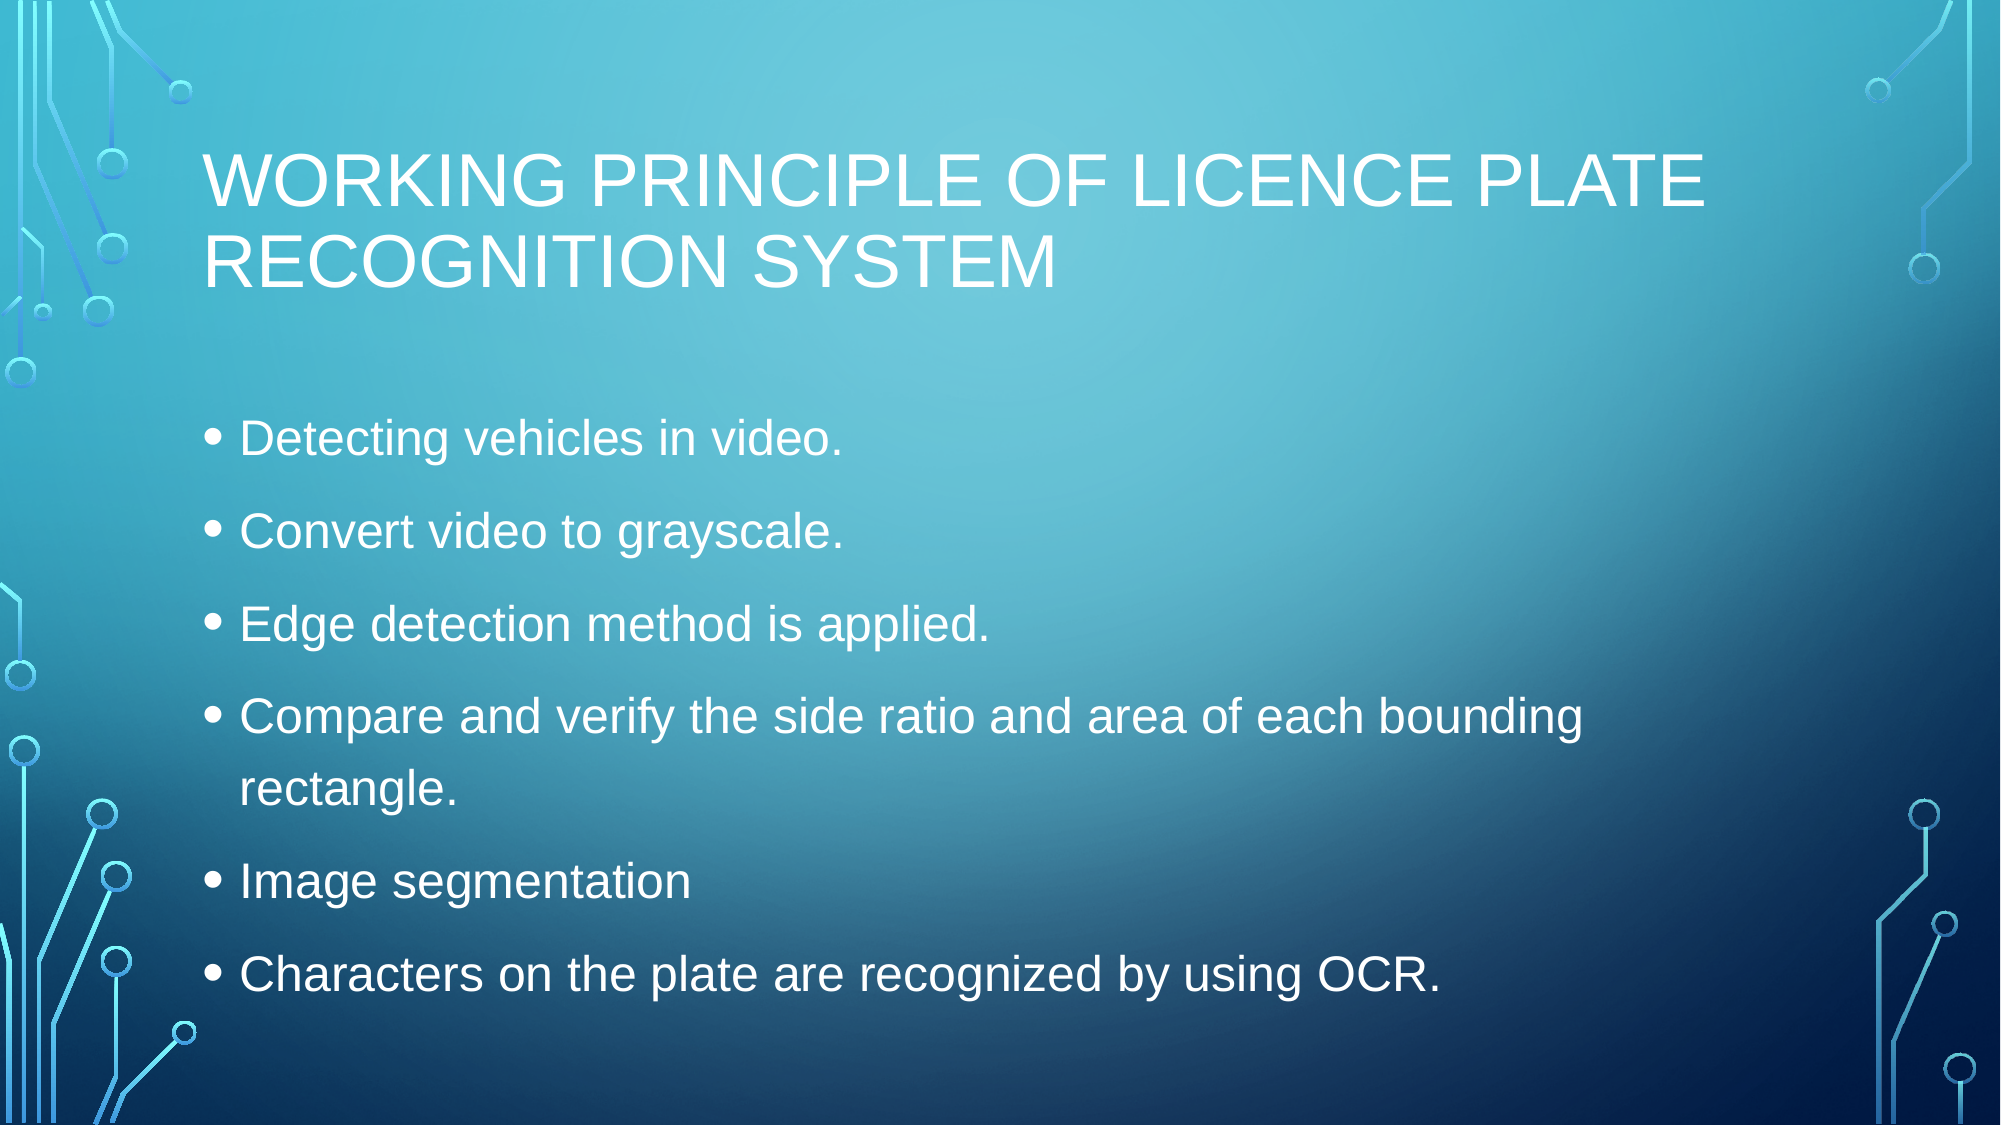

# WORKING PRINCIPLE OF LICENCE PLATE RECOGNITION SYSTEM
Detecting vehicles in video.
Convert video to grayscale.
Edge detection method is applied.
Compare and verify the side ratio and area of each bounding rectangle.
Image segmentation
Characters on the plate are recognized by using OCR.